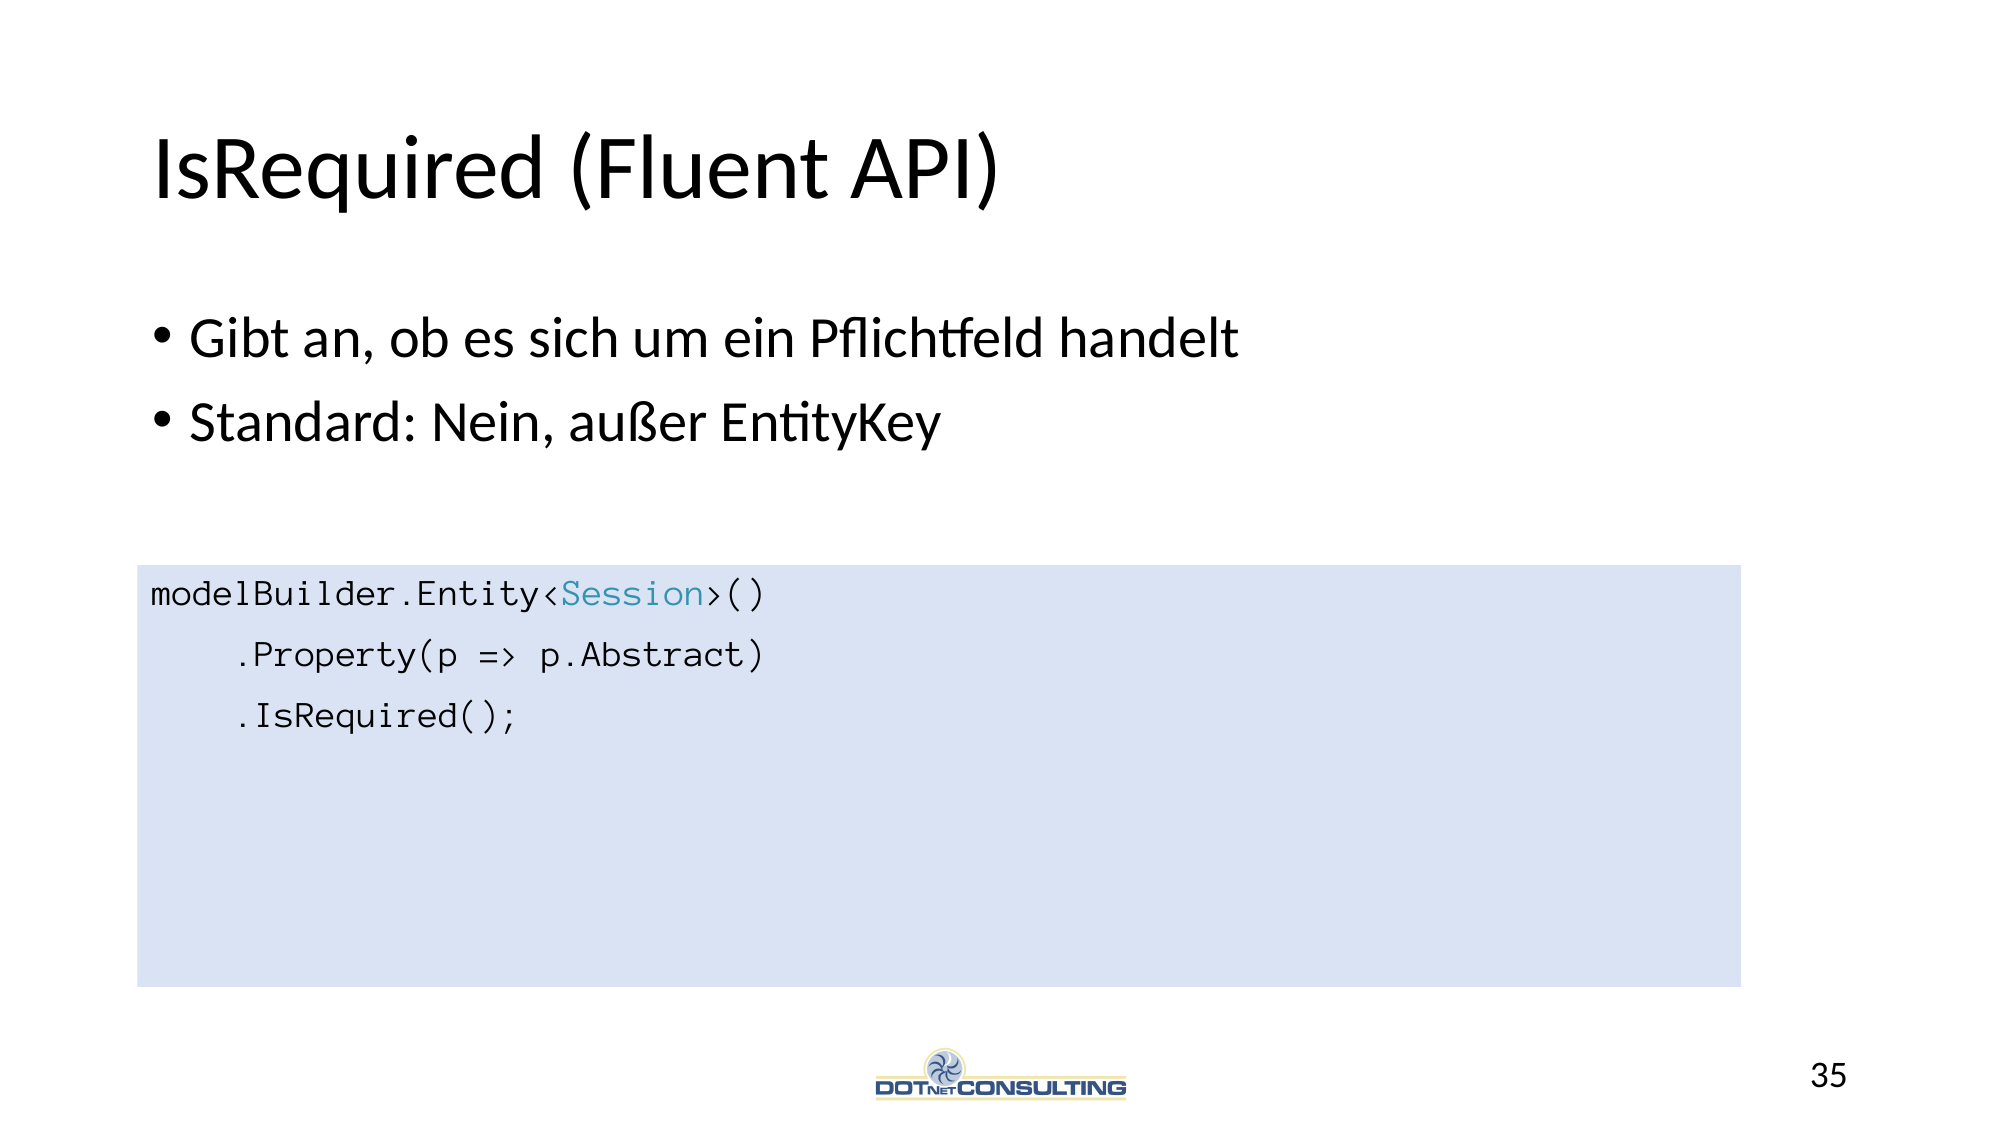

# IsRequired (Fluent API)
Gibt an, ob es sich um ein Pflichtfeld handelt
Standard: Nein, außer EntityKey

modelBuilder.Entity<Session>()
    .Property(p => p.Abstract)
    .IsRequired();
35